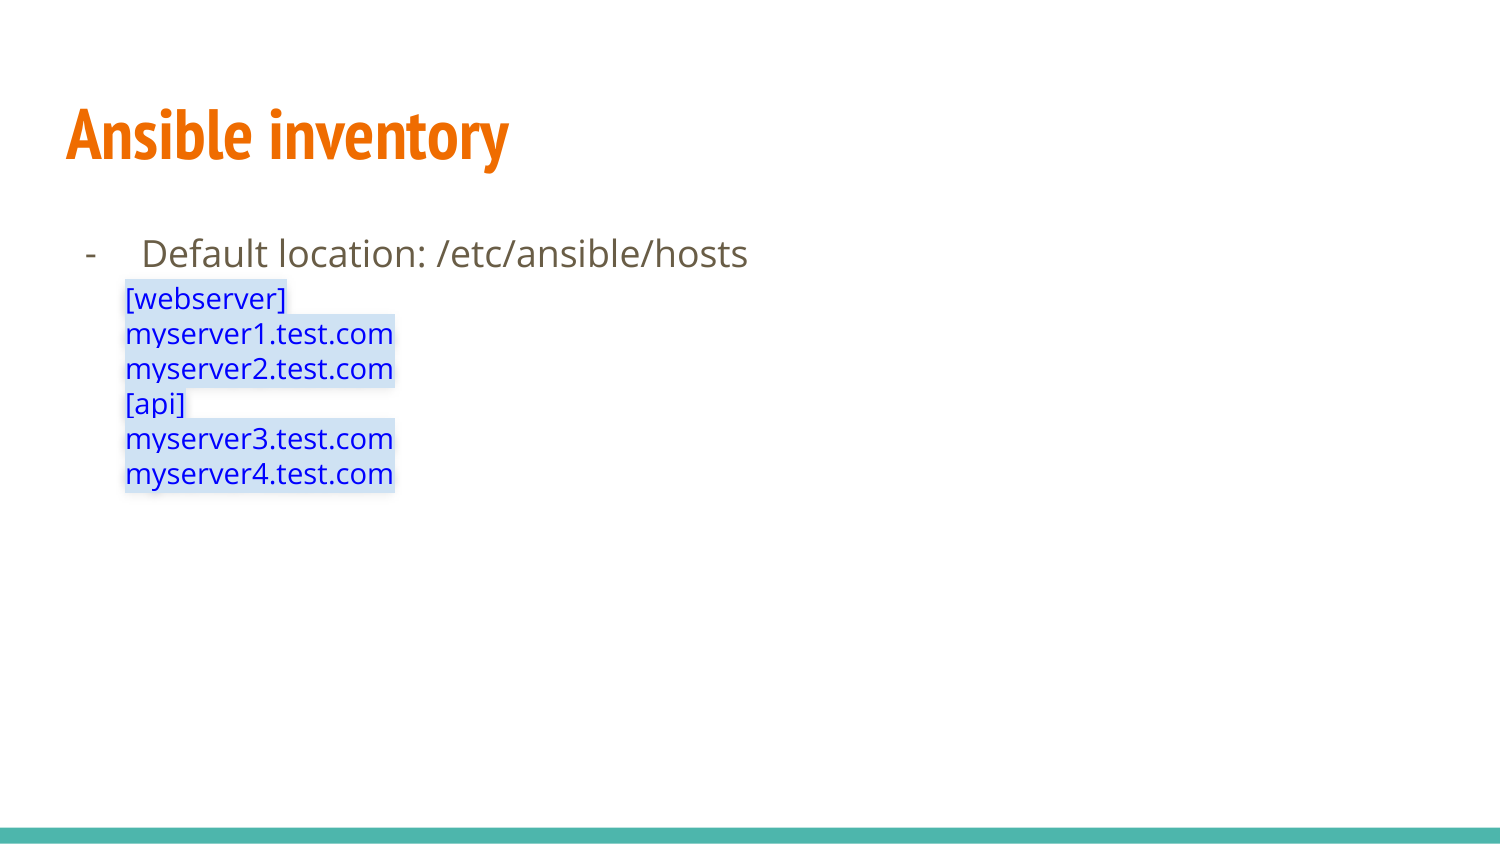

# Ansible inventory
Default location: /etc/ansible/hosts

[webserver]
myserver1.test.com
myserver2.test.com
[api]
myserver3.test.com
myserver4.test.com